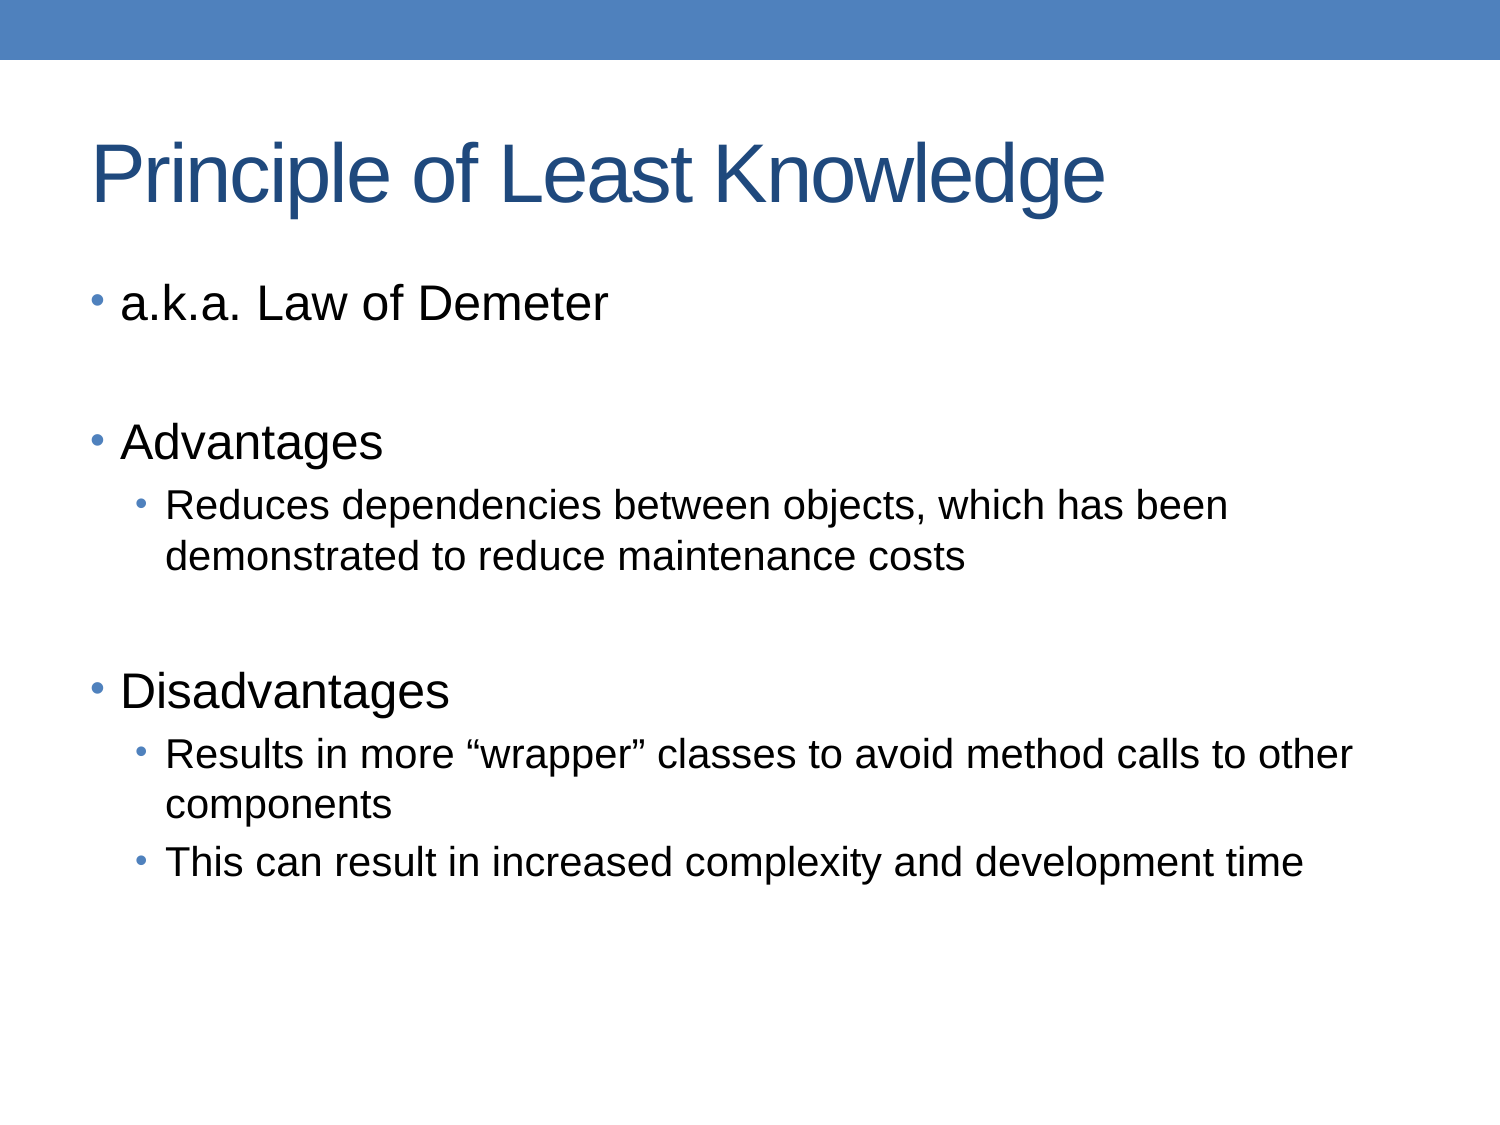

68
# Principle of Least Knowledge
a.k.a. Law of Demeter

Advantages
Reduces dependencies between objects, which has been demonstrated to reduce maintenance costs

Disadvantages
Results in more “wrapper” classes to avoid method calls to other components
This can result in increased complexity and development time